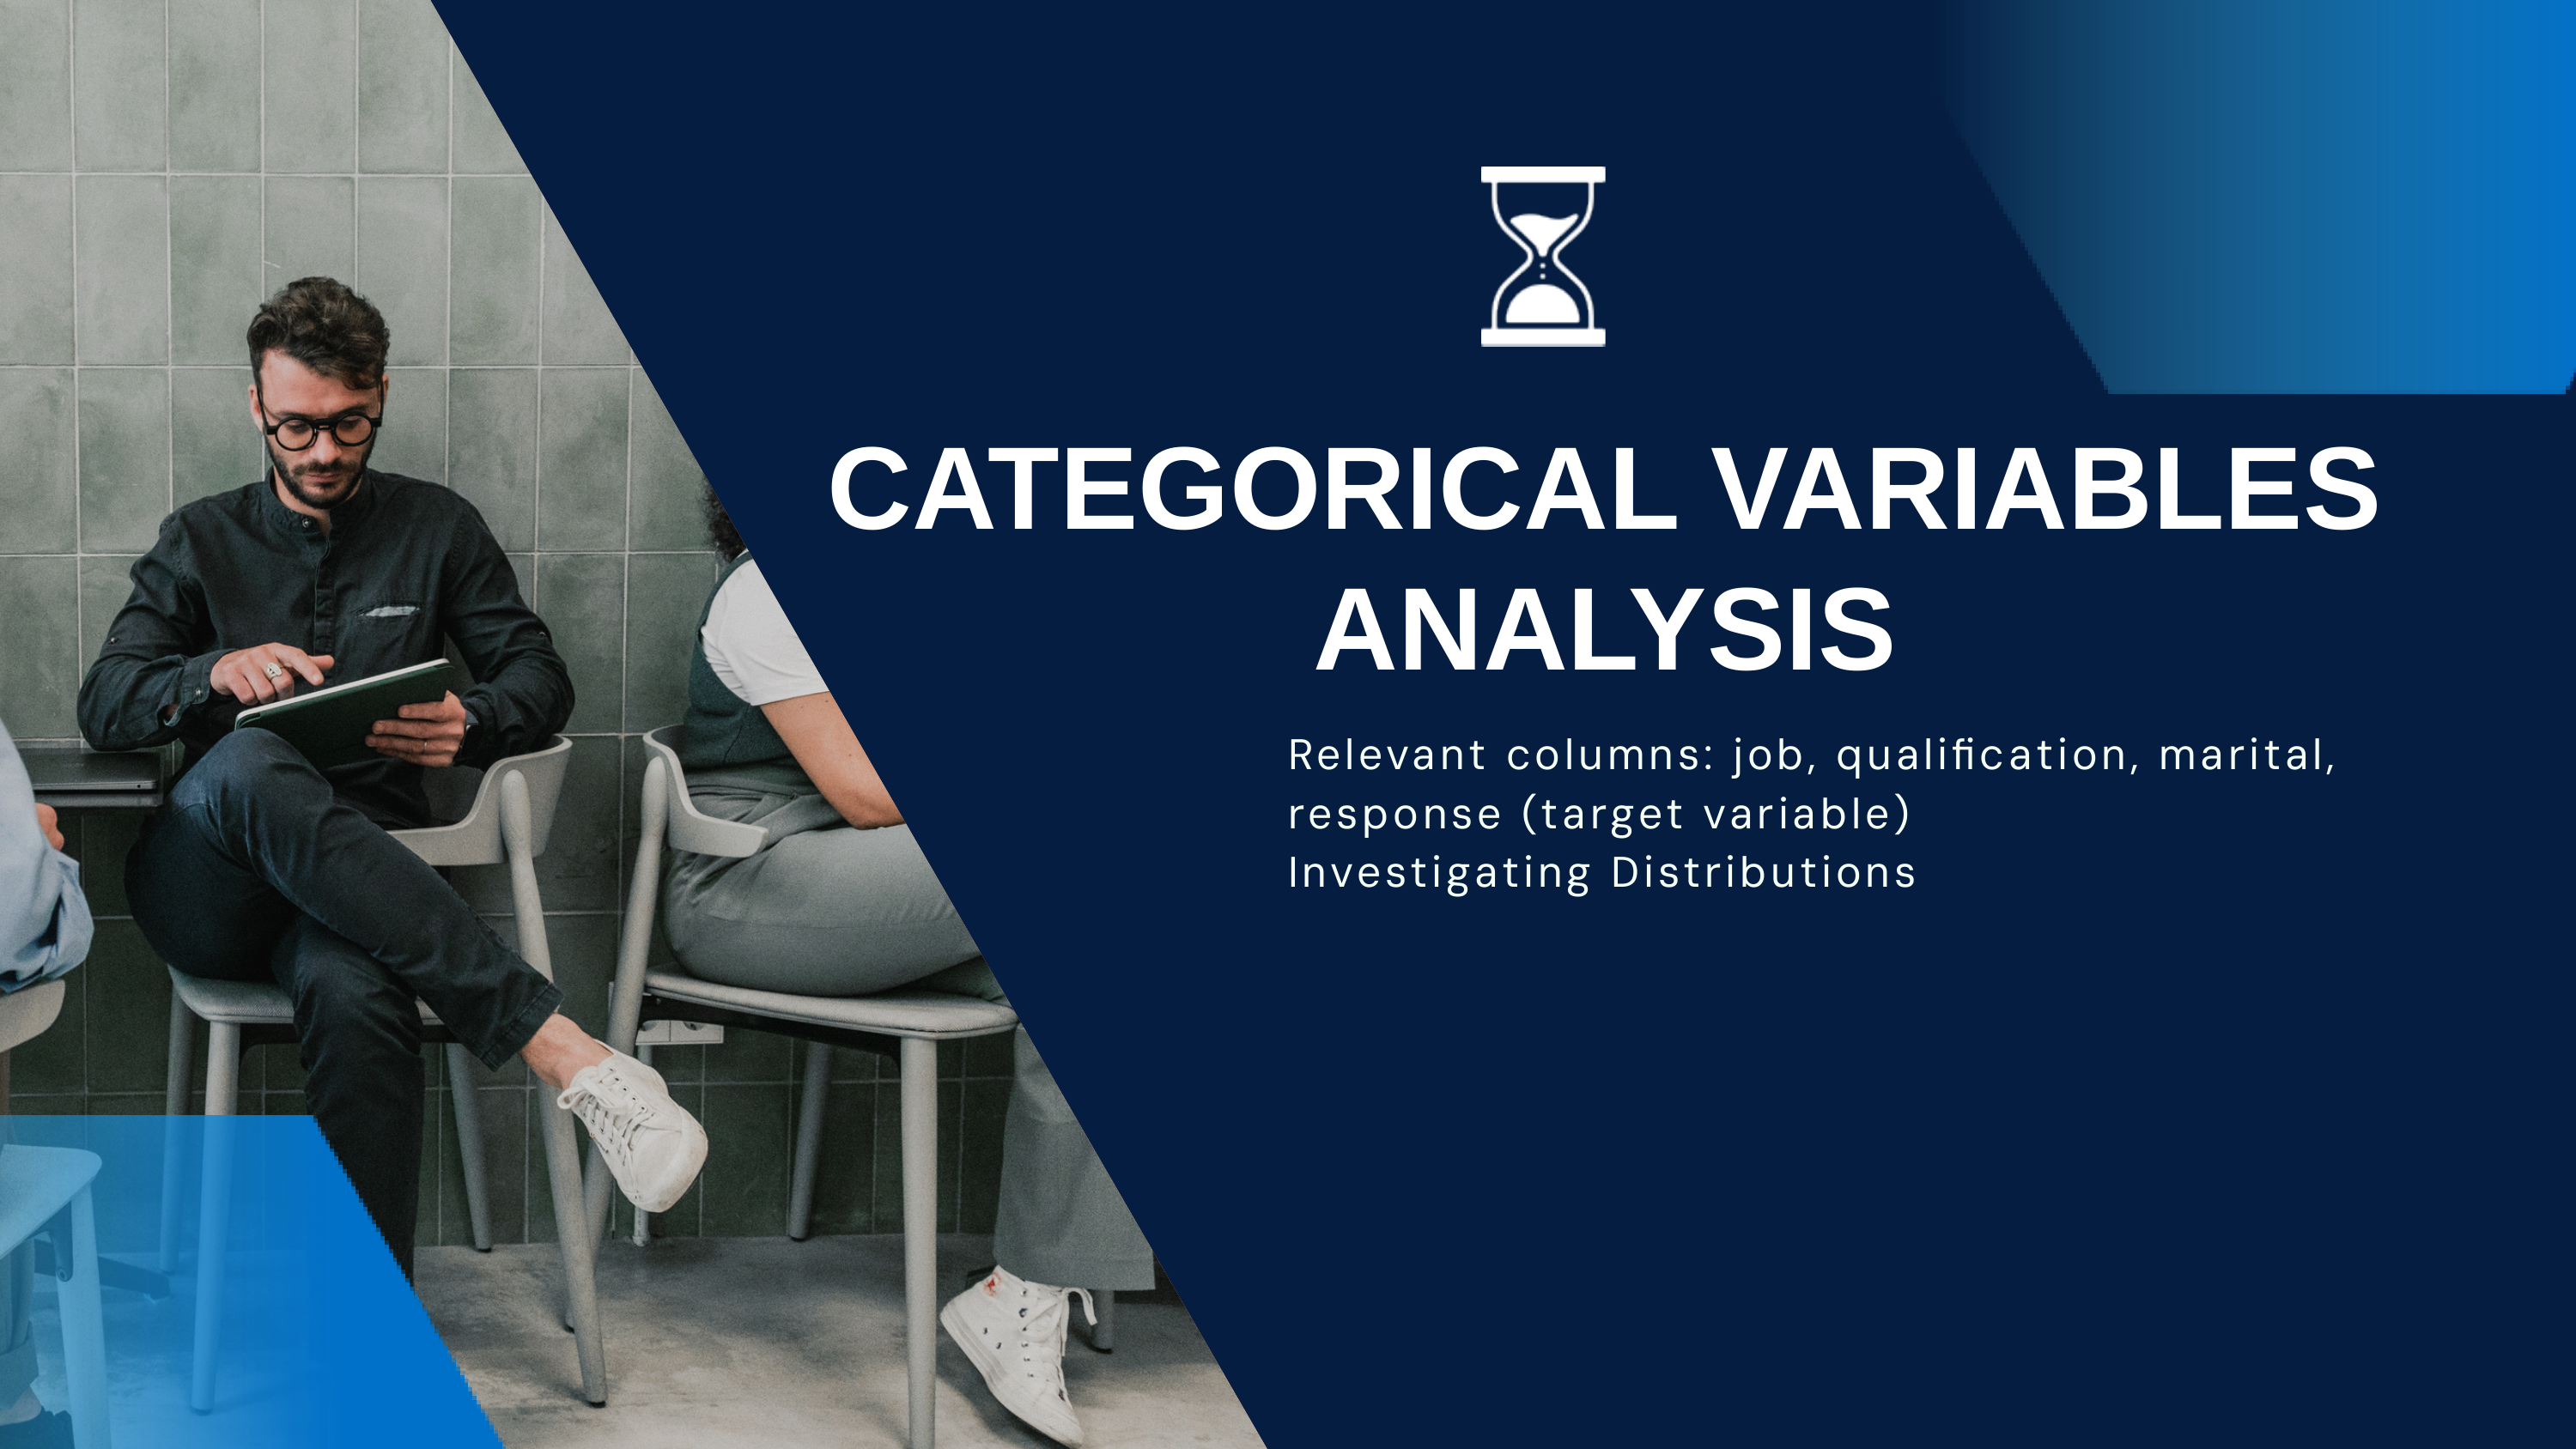

CATEGORICAL VARIABLES ANALYSIS
Relevant columns: job, qualification, marital, response (target variable)
Investigating Distributions